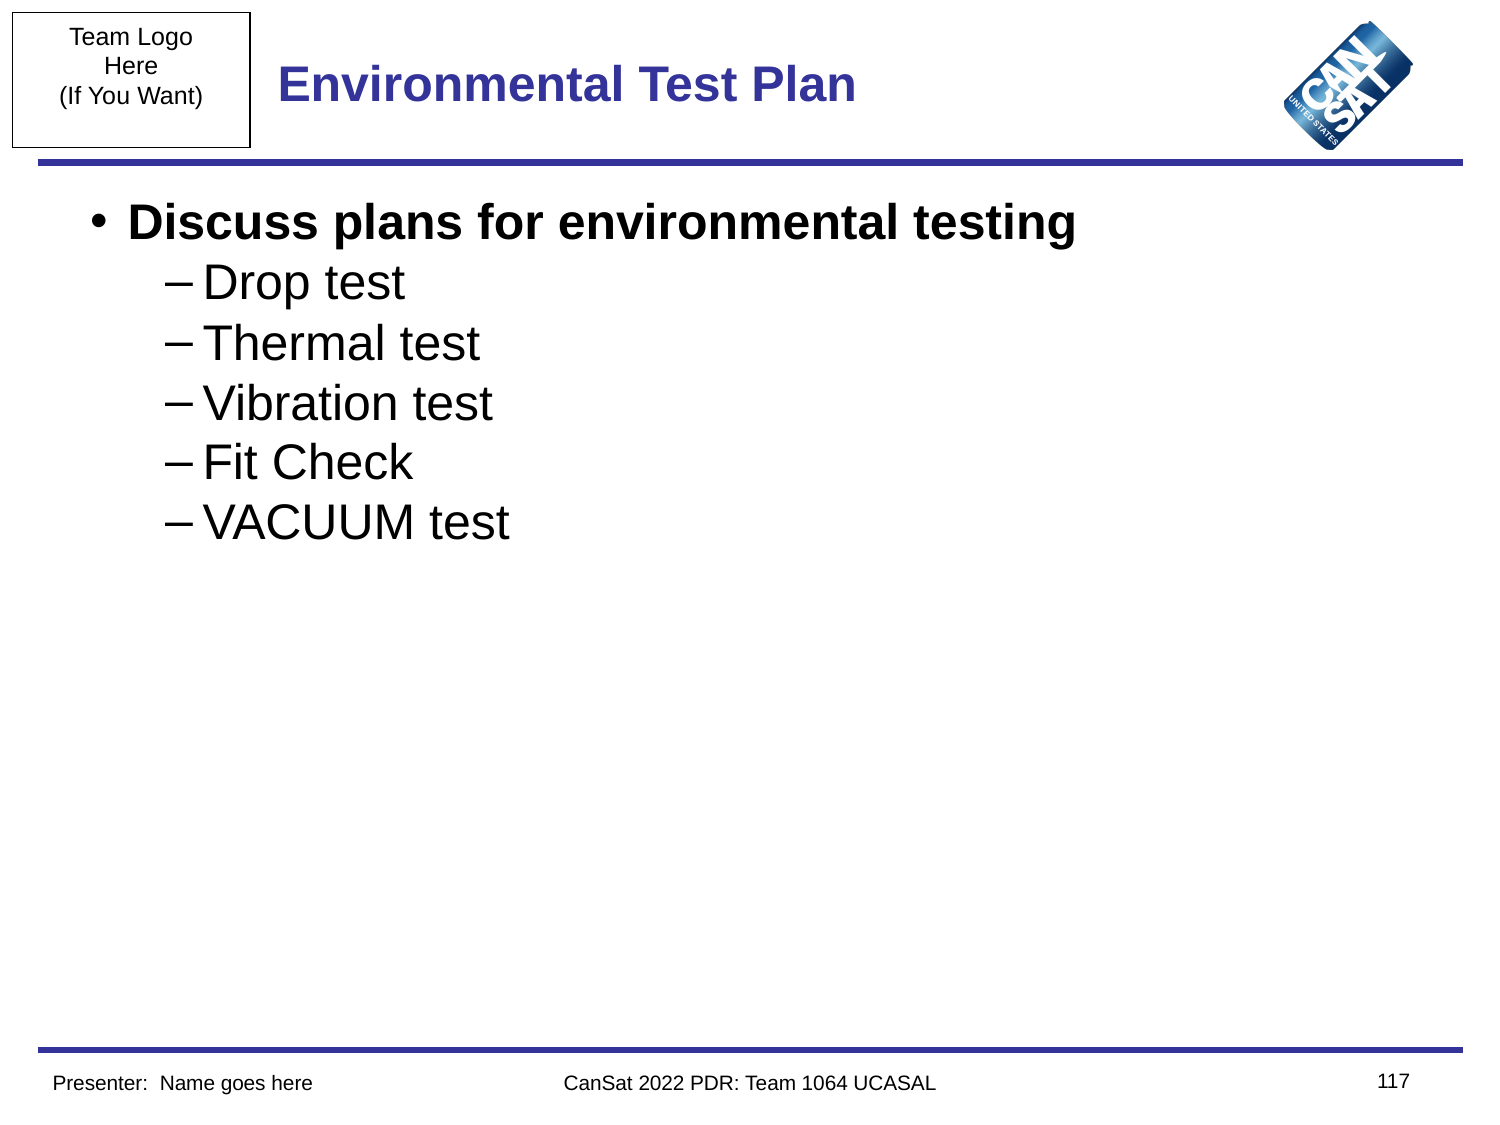

# Environmental Test Plan
Discuss plans for environmental testing
Drop test
Thermal test
Vibration test
Fit Check
VACUUM test
117
Presenter:  Name goes here
CanSat 2022 PDR: Team 1064 UCASAL